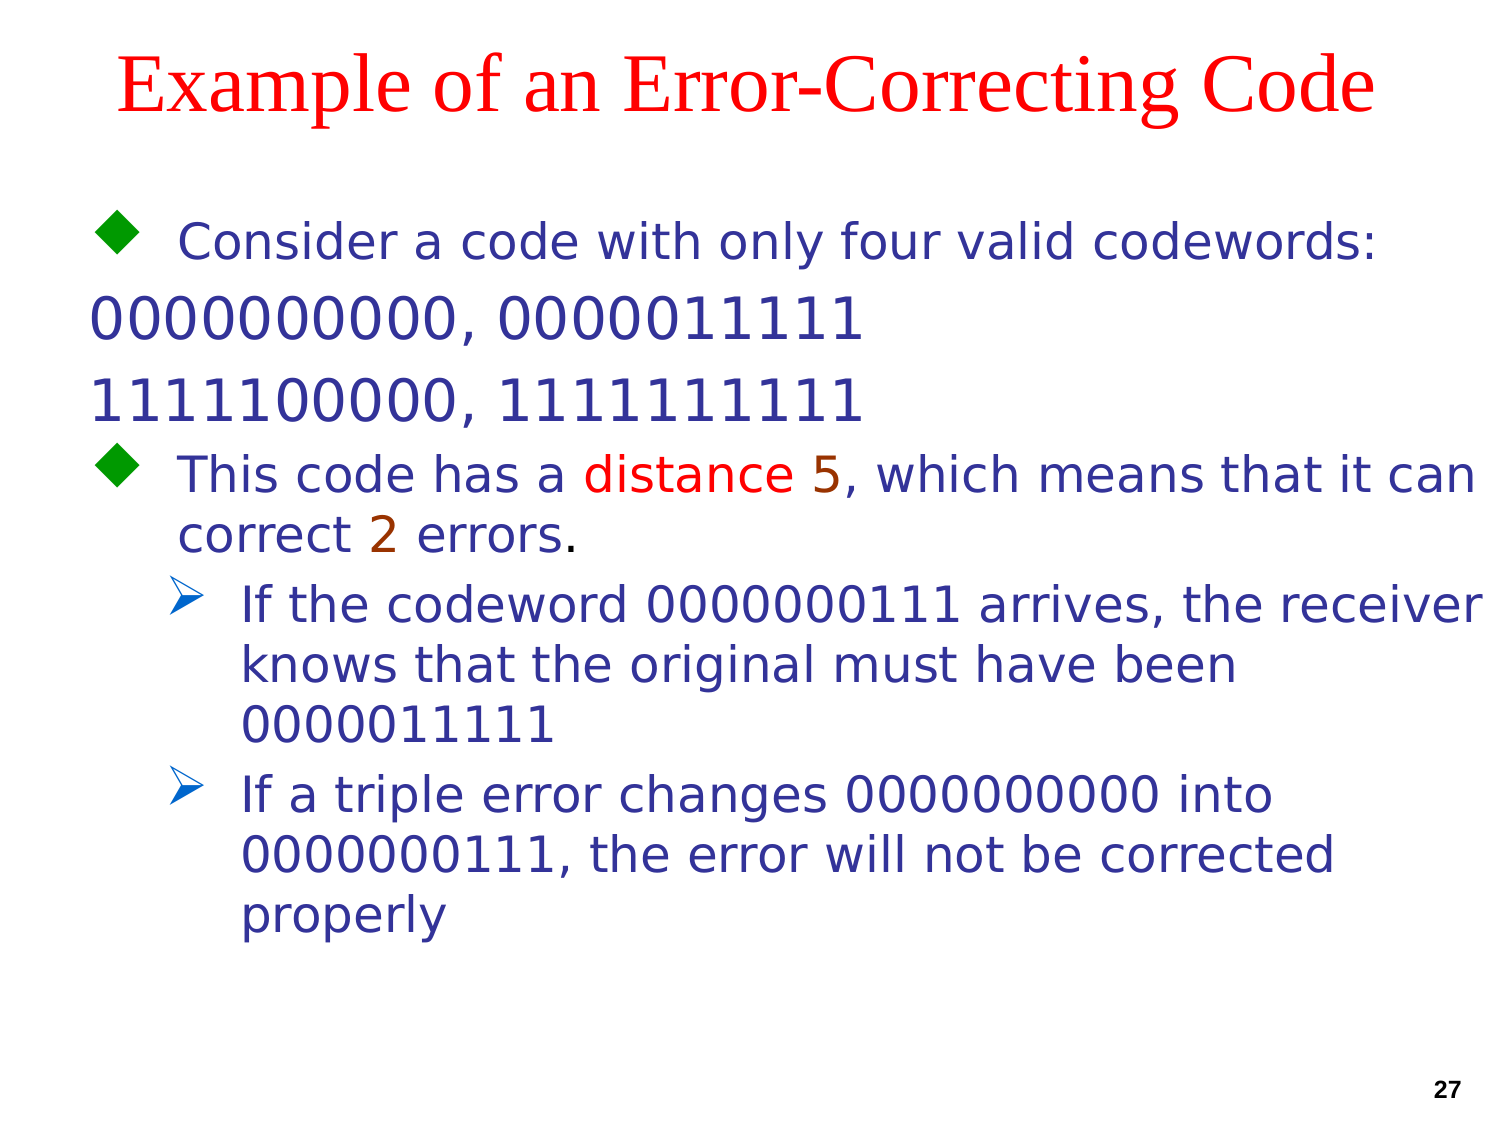

# Example of an Error-Correcting Code
Consider a code with only four valid codewords:
    0000000000, 0000011111
    1111100000, 1111111111
This code has a distance 5, which means that it can correct 2 errors.
If the codeword 0000000111 arrives, the receiver knows that the original must have been 0000011111
If a triple error changes 0000000000 into 0000000111, the error will not be corrected properly